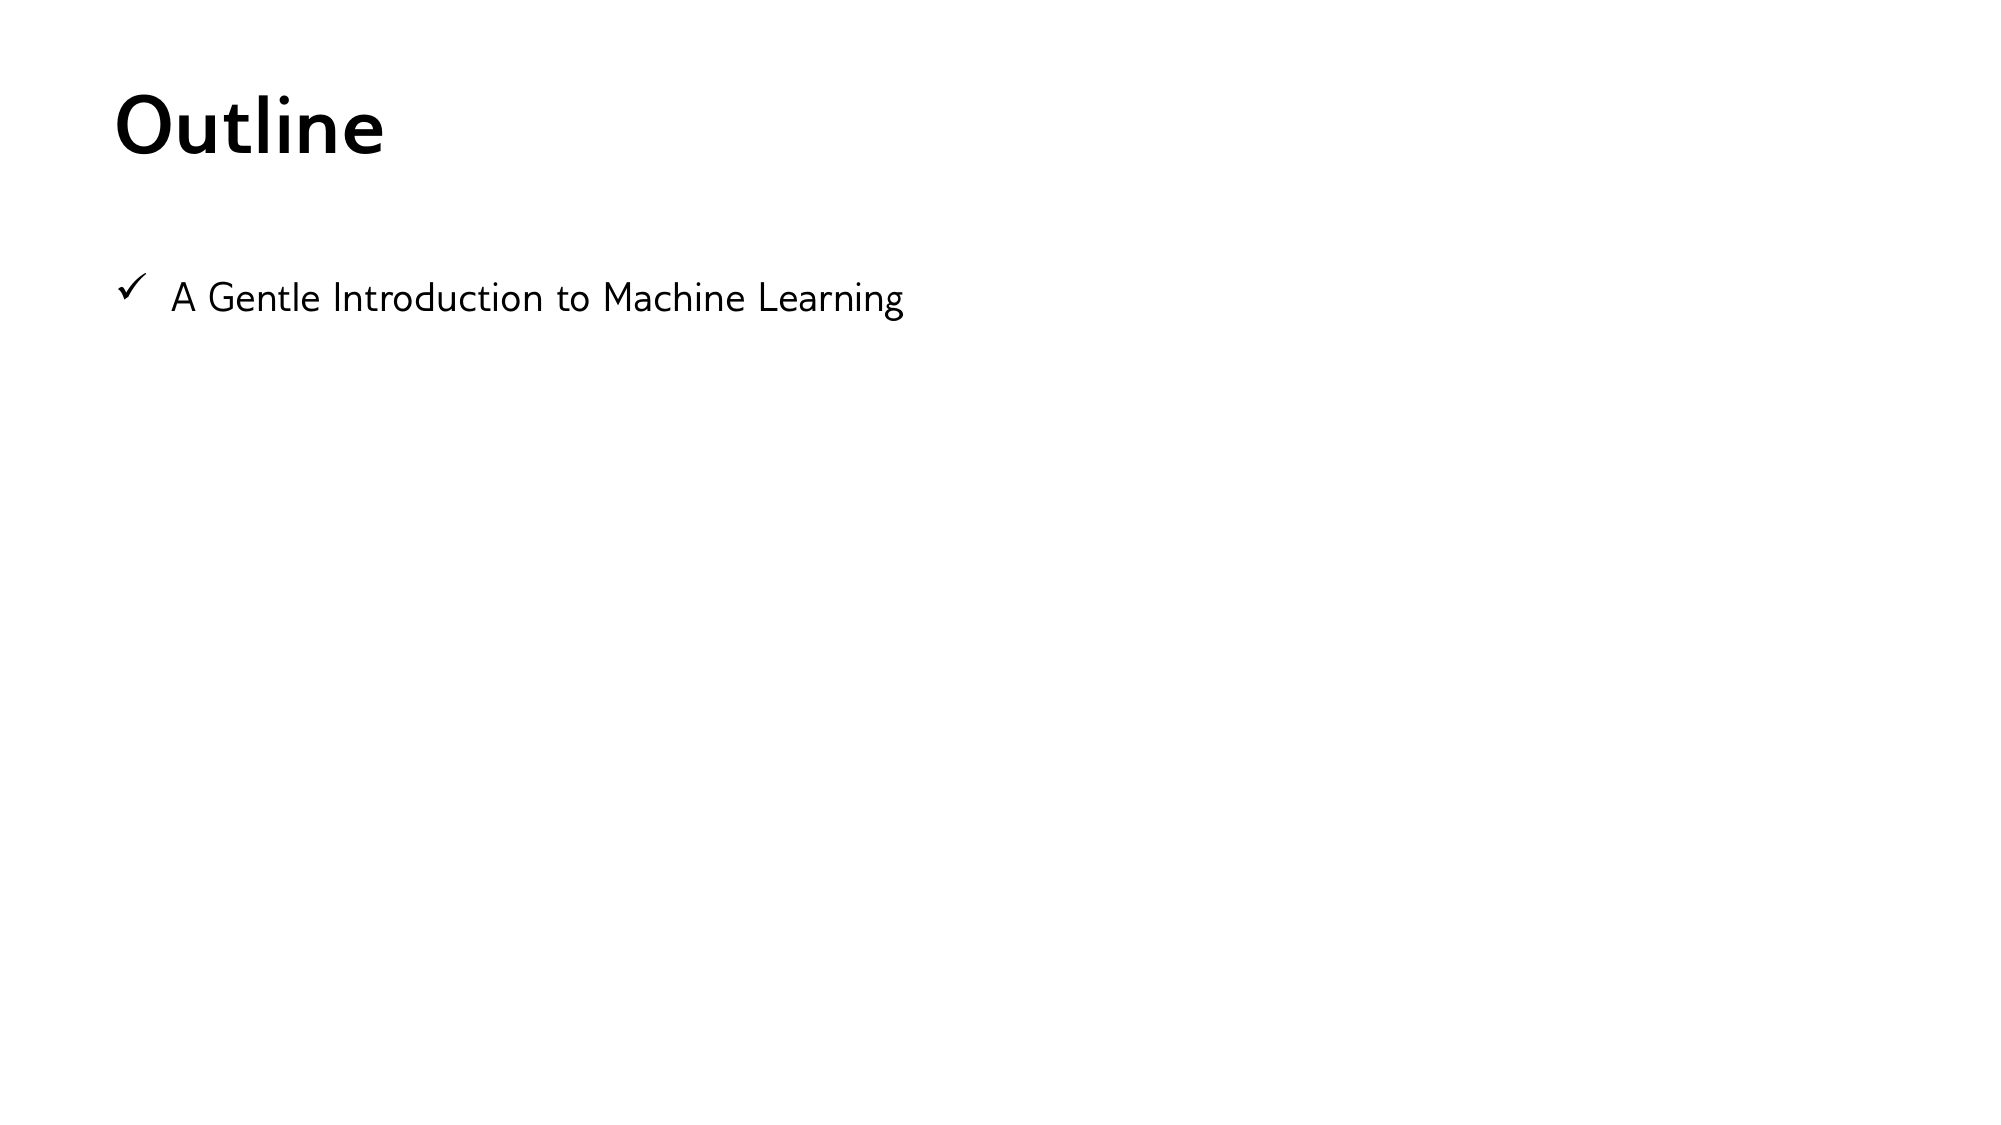

# Outline
A Gentle Introduction to Machine Learning